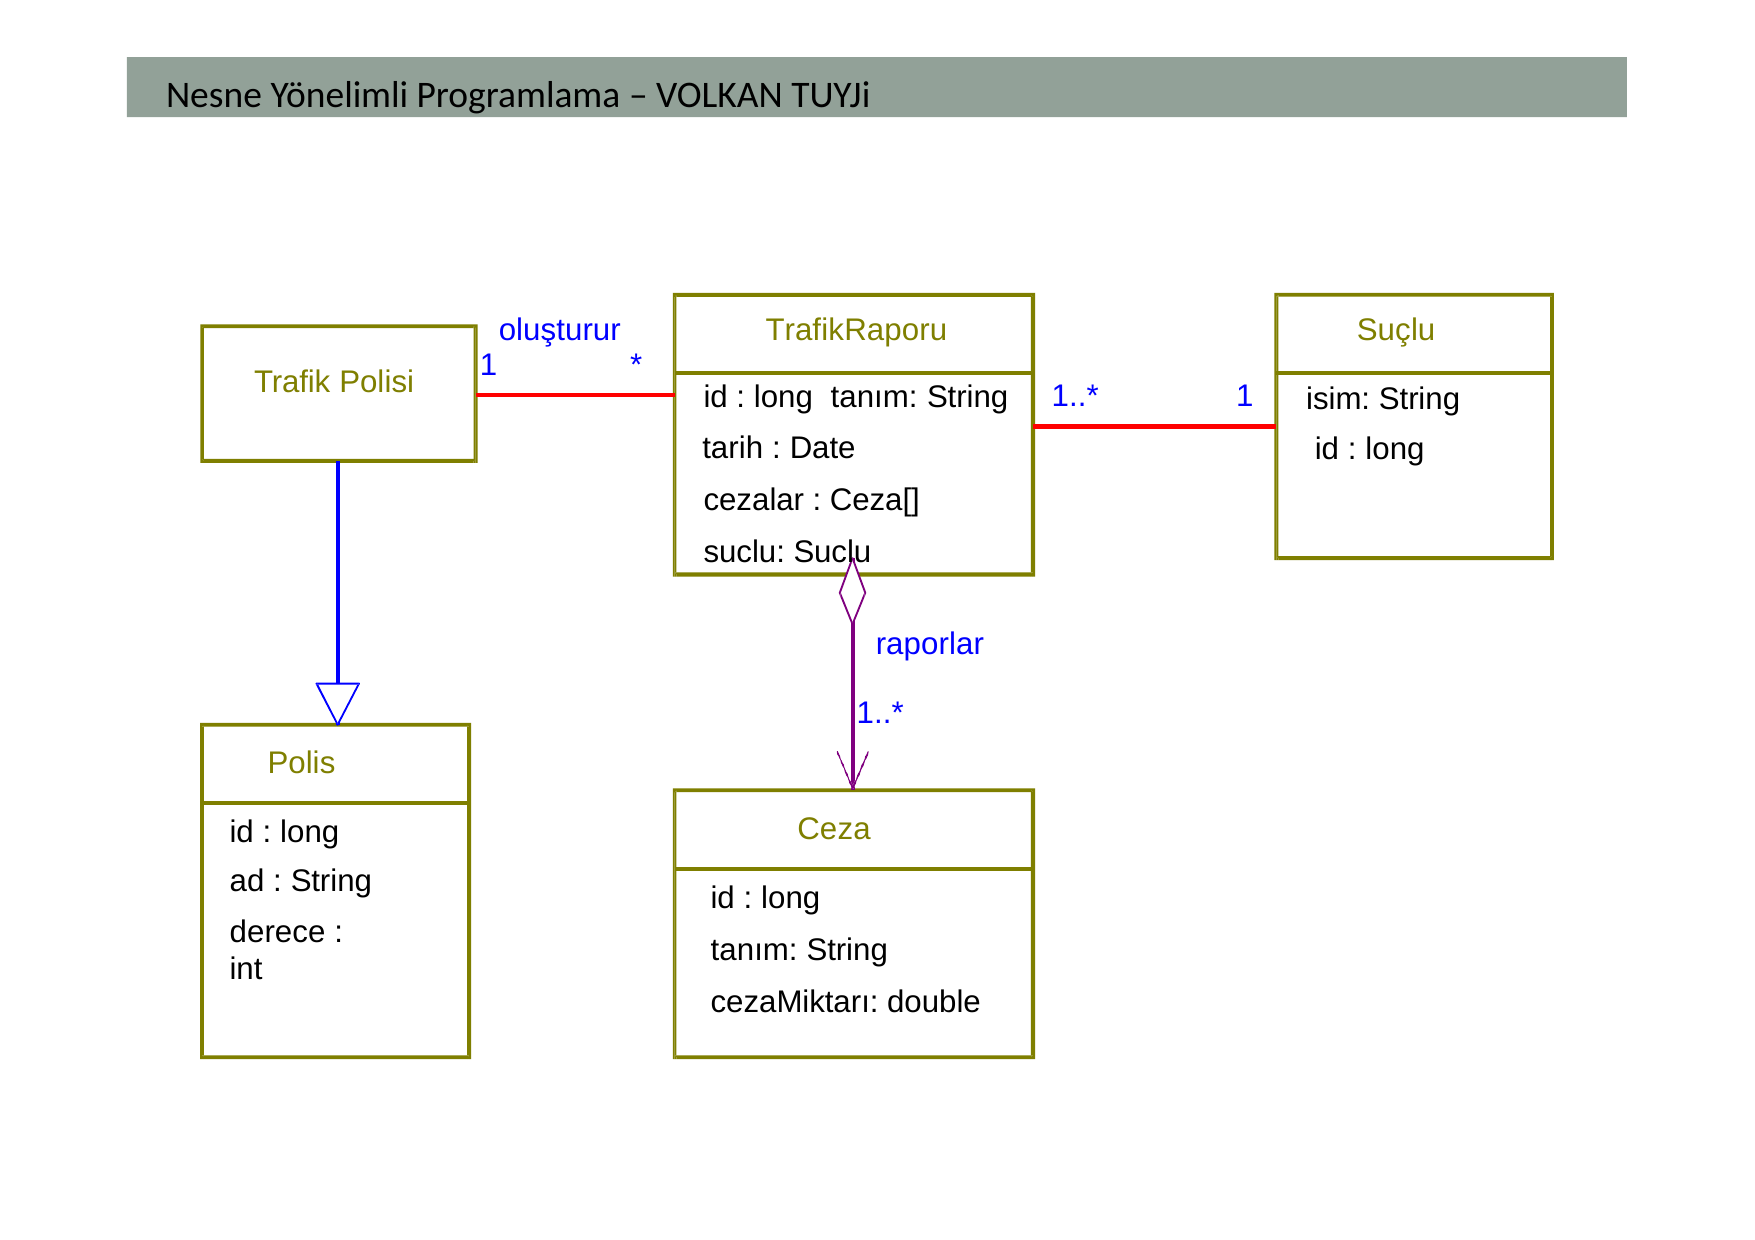

Nesne Yönelimli Programlama – VOLKAN TUYJi

oluşturur
TrafikRaporu
Suçlu

1
*
Trafik Polisi
id : long  tanım: String  tarih : Date
cezalar : Ceza[]
suclu: Suclu
isim: String  id : long

1..*
1

raporlar
1..*

Polis

id : long  ad : String
derece : int

Ceza
id : long
tanım: String
cezaMiktarı: double